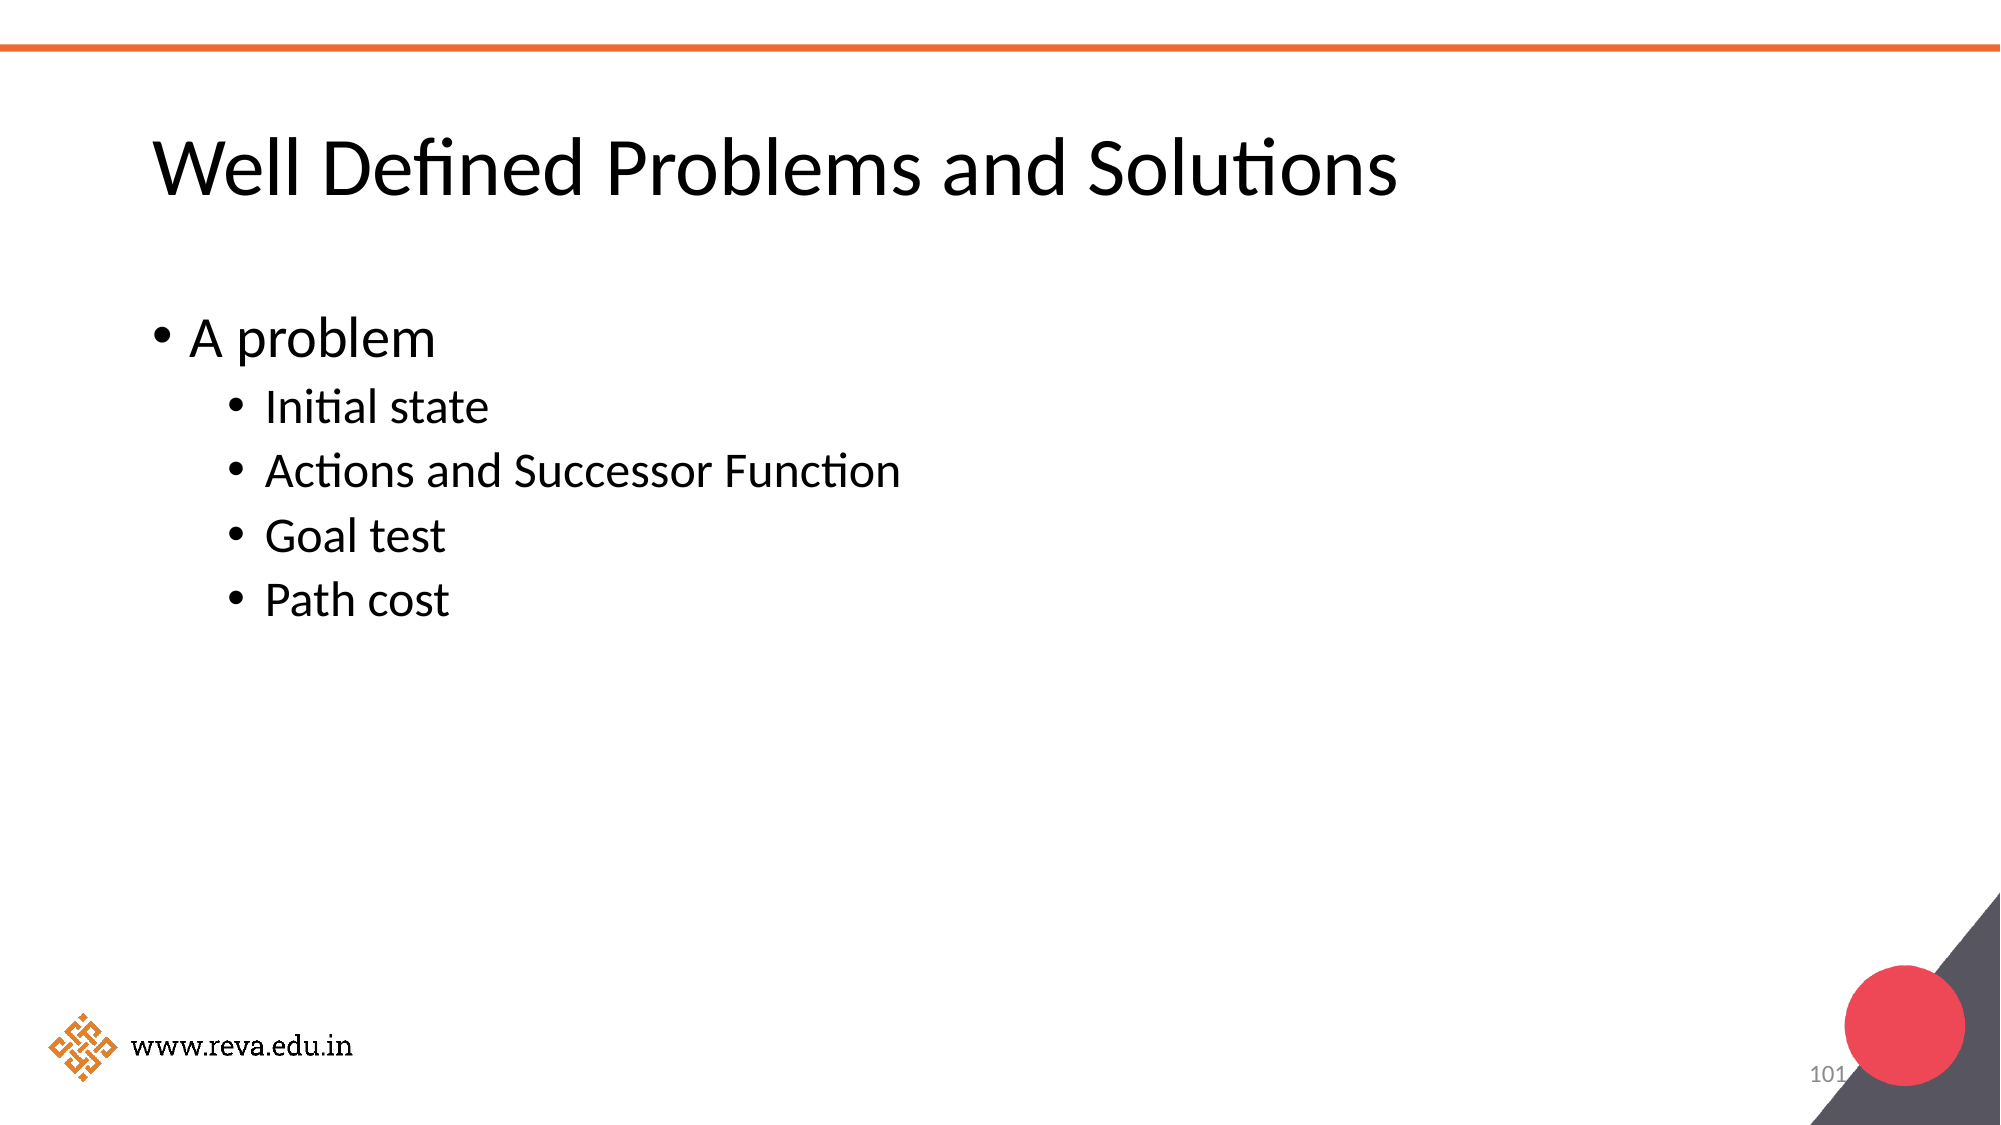

# Well Defined Problems and Solutions
A problem
Initial state
Actions and Successor Function
Goal test
Path cost
101